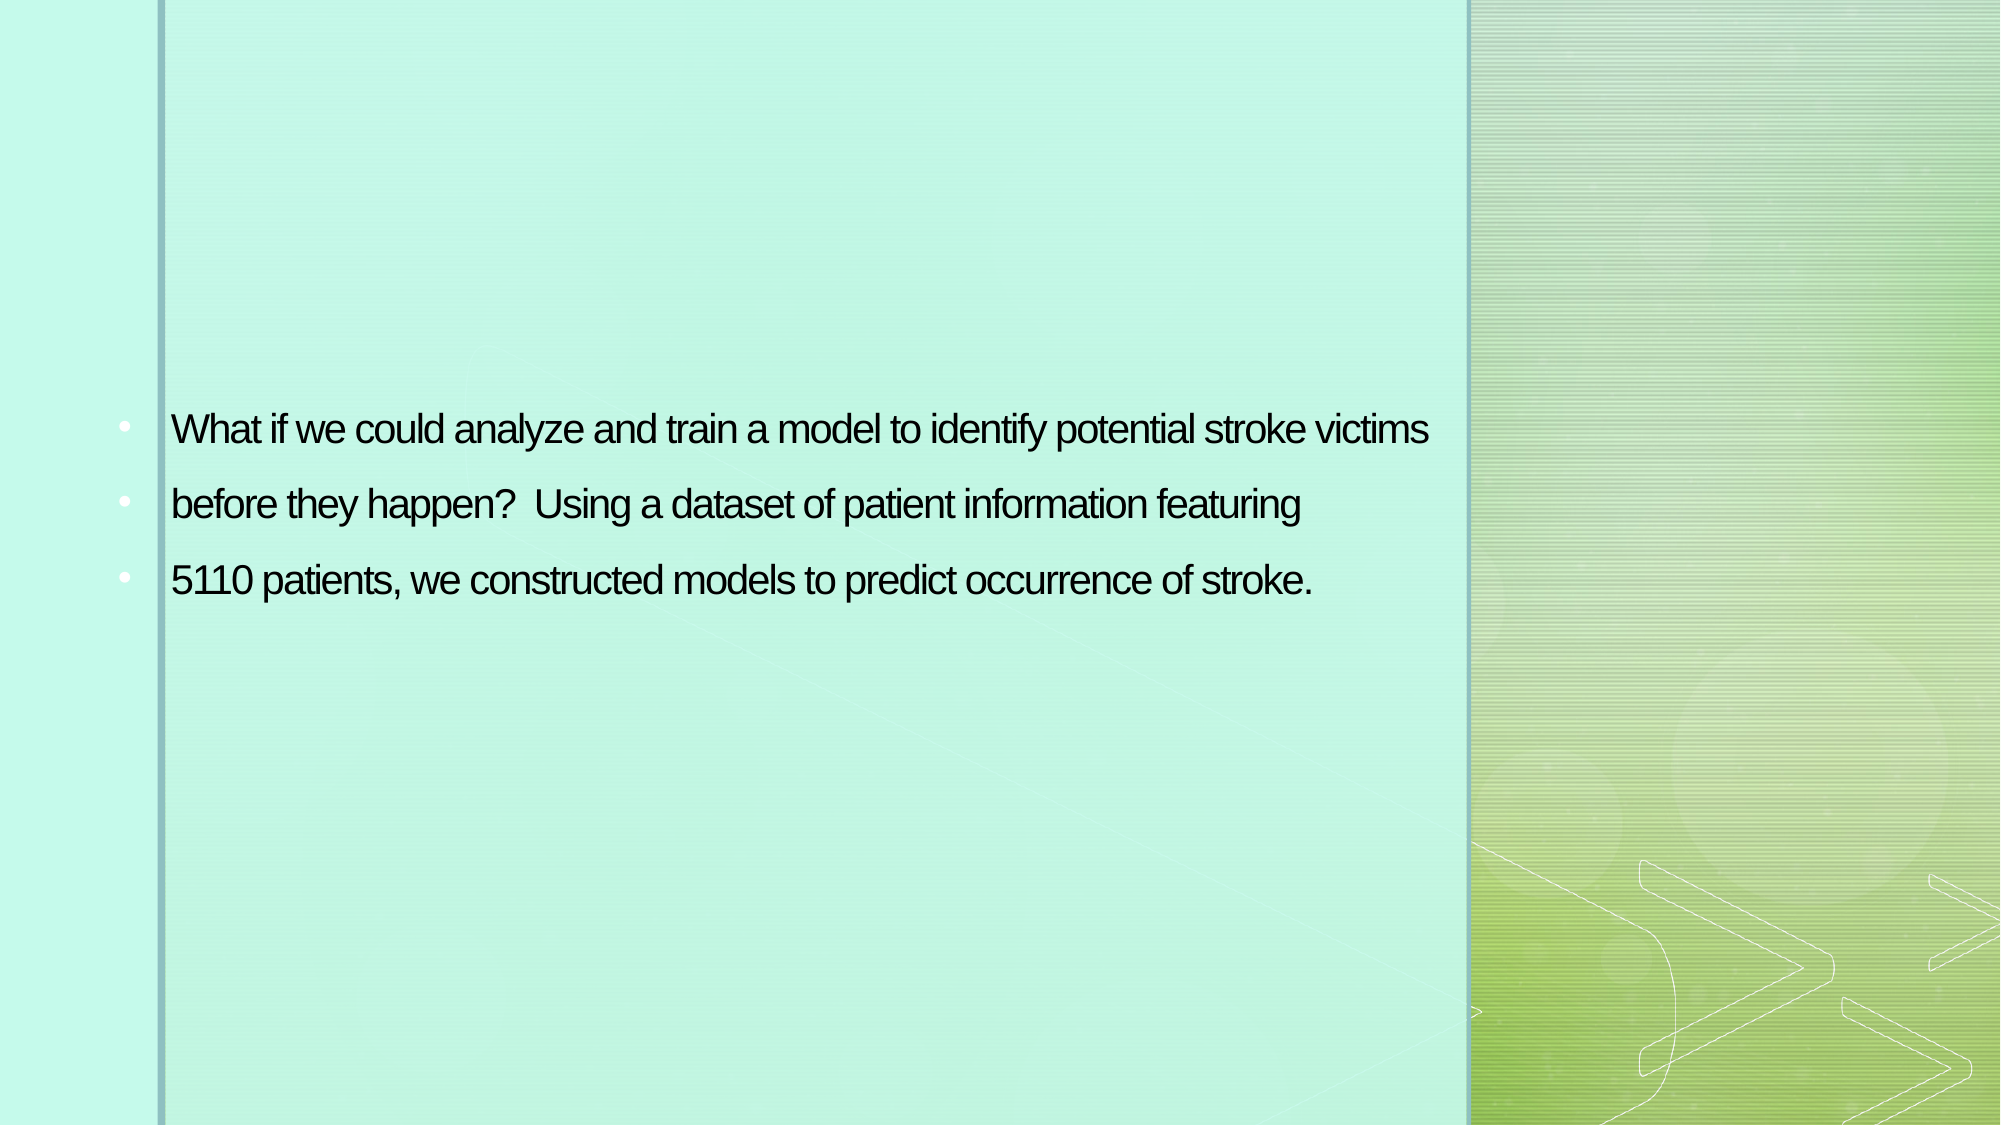

What if we could analyze and train a model to identify potential stroke victims
before they happen?  Using a dataset of patient information featuring
5110 patients, we constructed models to predict occurrence of stroke.